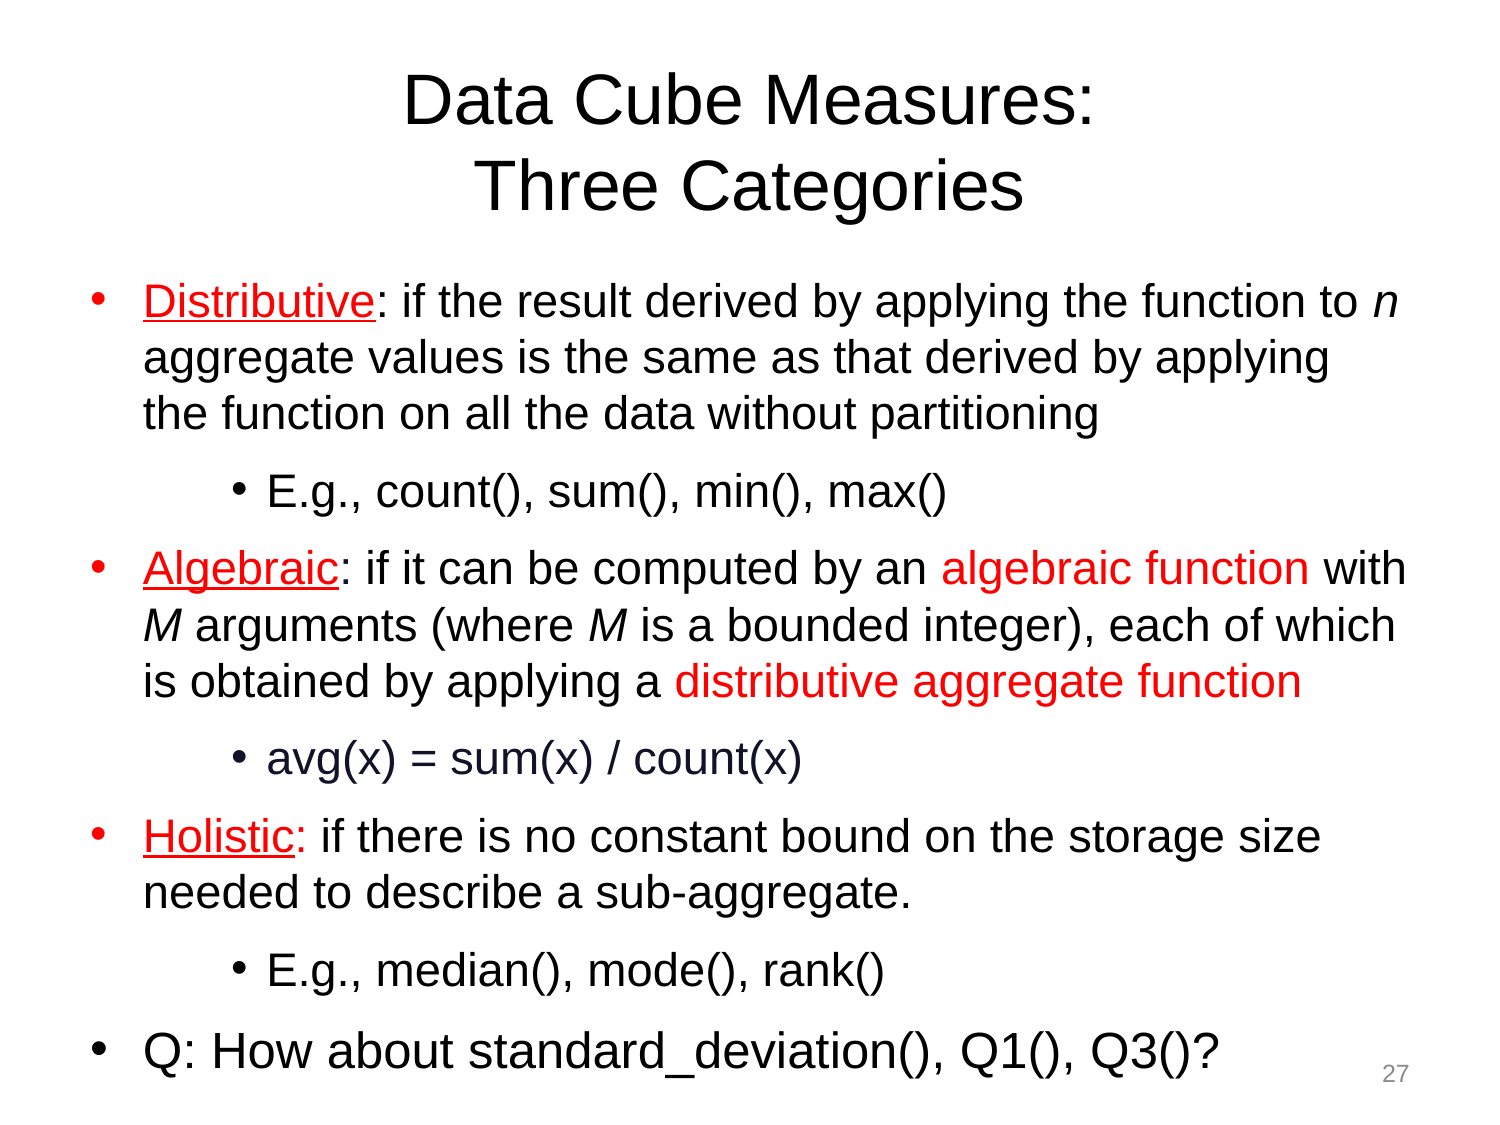

# Data Cube Measures: Three Categories
Distributive: if the result derived by applying the function to n aggregate values is the same as that derived by applying the function on all the data without partitioning
E.g., count(), sum(), min(), max()
Algebraic: if it can be computed by an algebraic function with M arguments (where M is a bounded integer), each of which is obtained by applying a distributive aggregate function
avg(x) = sum(x) / count(x)
Holistic: if there is no constant bound on the storage size needed to describe a sub-aggregate.
E.g., median(), mode(), rank()
Q: How about standard_deviation(), Q1(), Q3()?
27